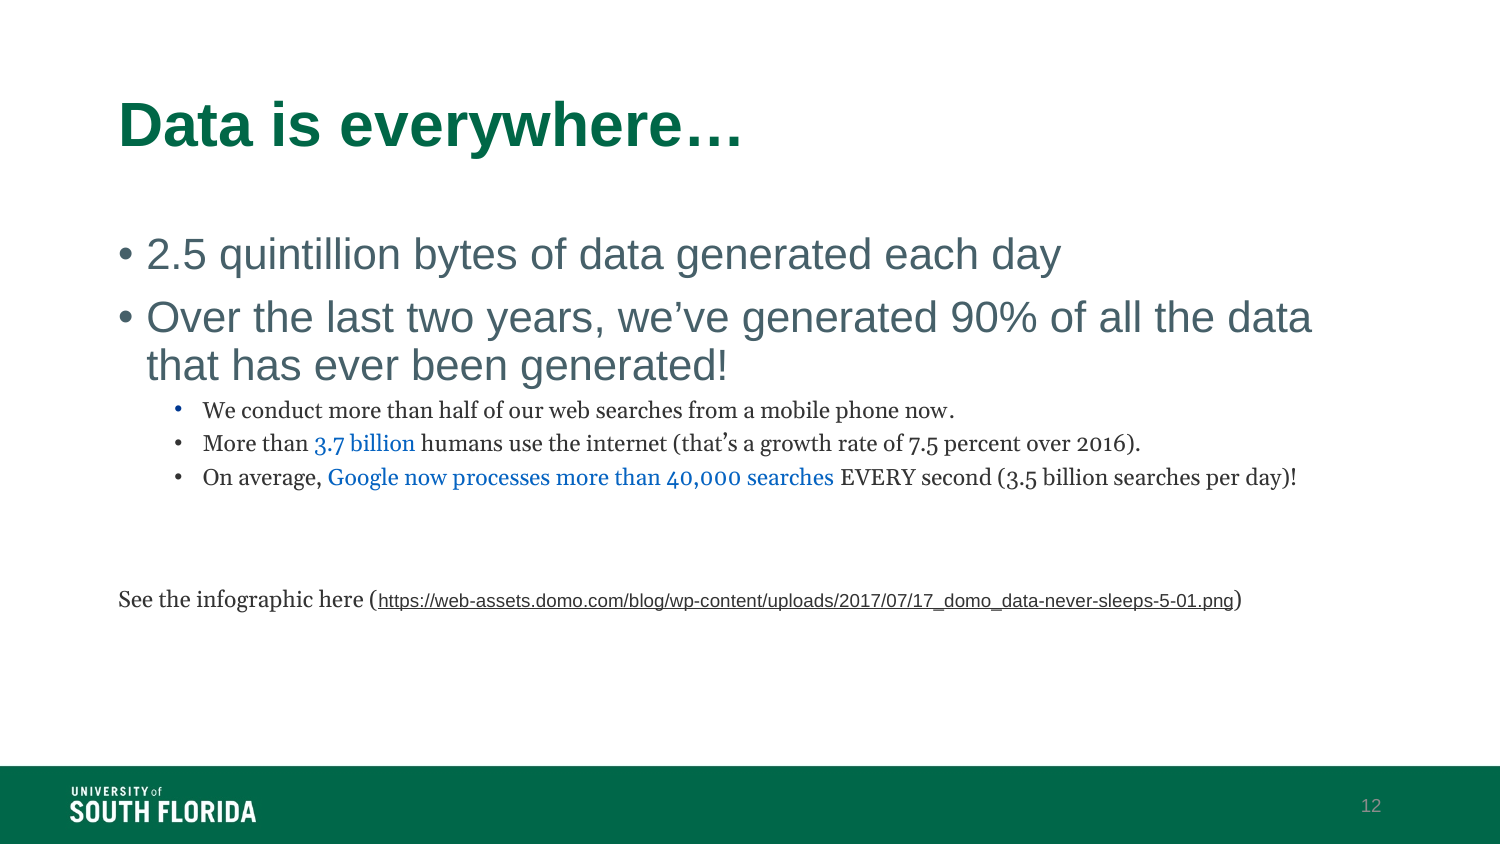

# Data is everywhere…
2.5 quintillion bytes of data generated each day
Over the last two years, we’ve generated 90% of all the data that has ever been generated!
We conduct more than half of our web searches from a mobile phone now.
More than 3.7 billion humans use the internet (that’s a growth rate of 7.5 percent over 2016).
On average, Google now processes more than 40,000 searches EVERY second (3.5 billion searches per day)!

See the infographic here (https://web-assets.domo.com/blog/wp-content/uploads/2017/07/17_domo_data-never-sleeps-5-01.png)

12